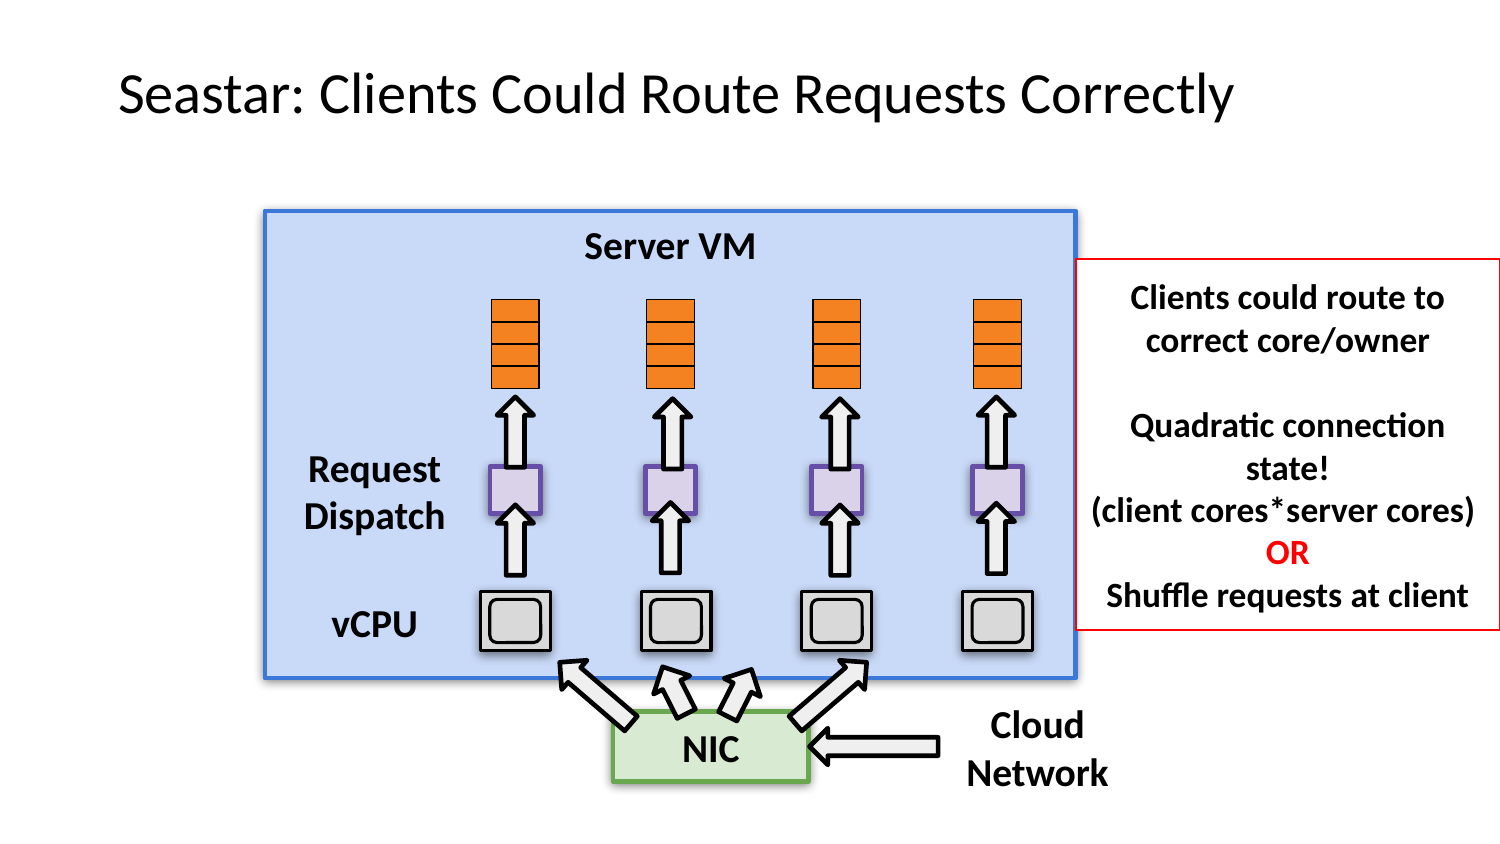

# Seastar: Clients Could Route Requests Correctly

Server VM

Clients could route to correct core/owner

Quadratic connection state!
(client cores*server cores)
OR
Shuffle requests at client

Request
Dispatch

vCPU

NIC
Cloud
Network